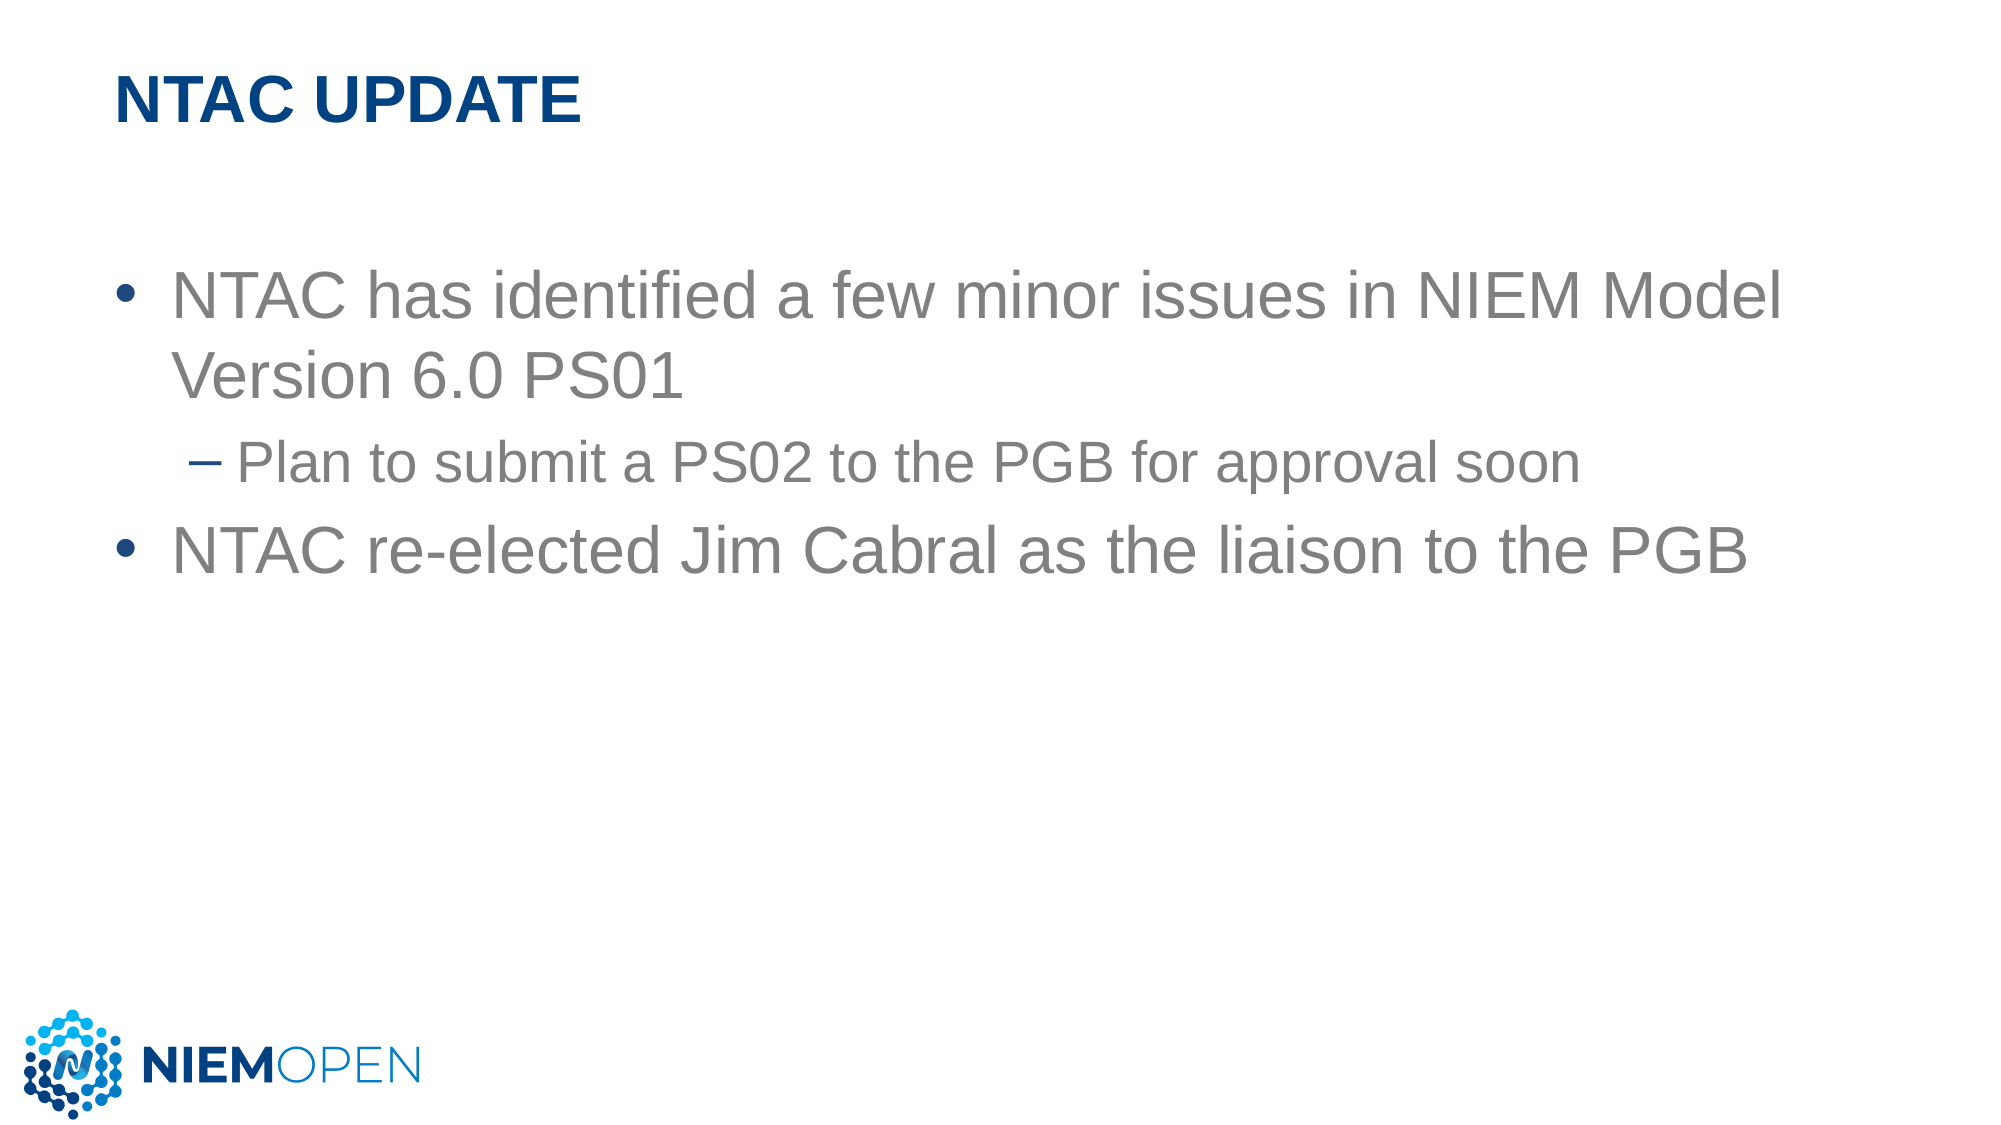

# Ntac update
NTAC has identified a few minor issues in NIEM Model Version 6.0 PS01
Plan to submit a PS02 to the PGB for approval soon
NTAC re-elected Jim Cabral as the liaison to the PGB